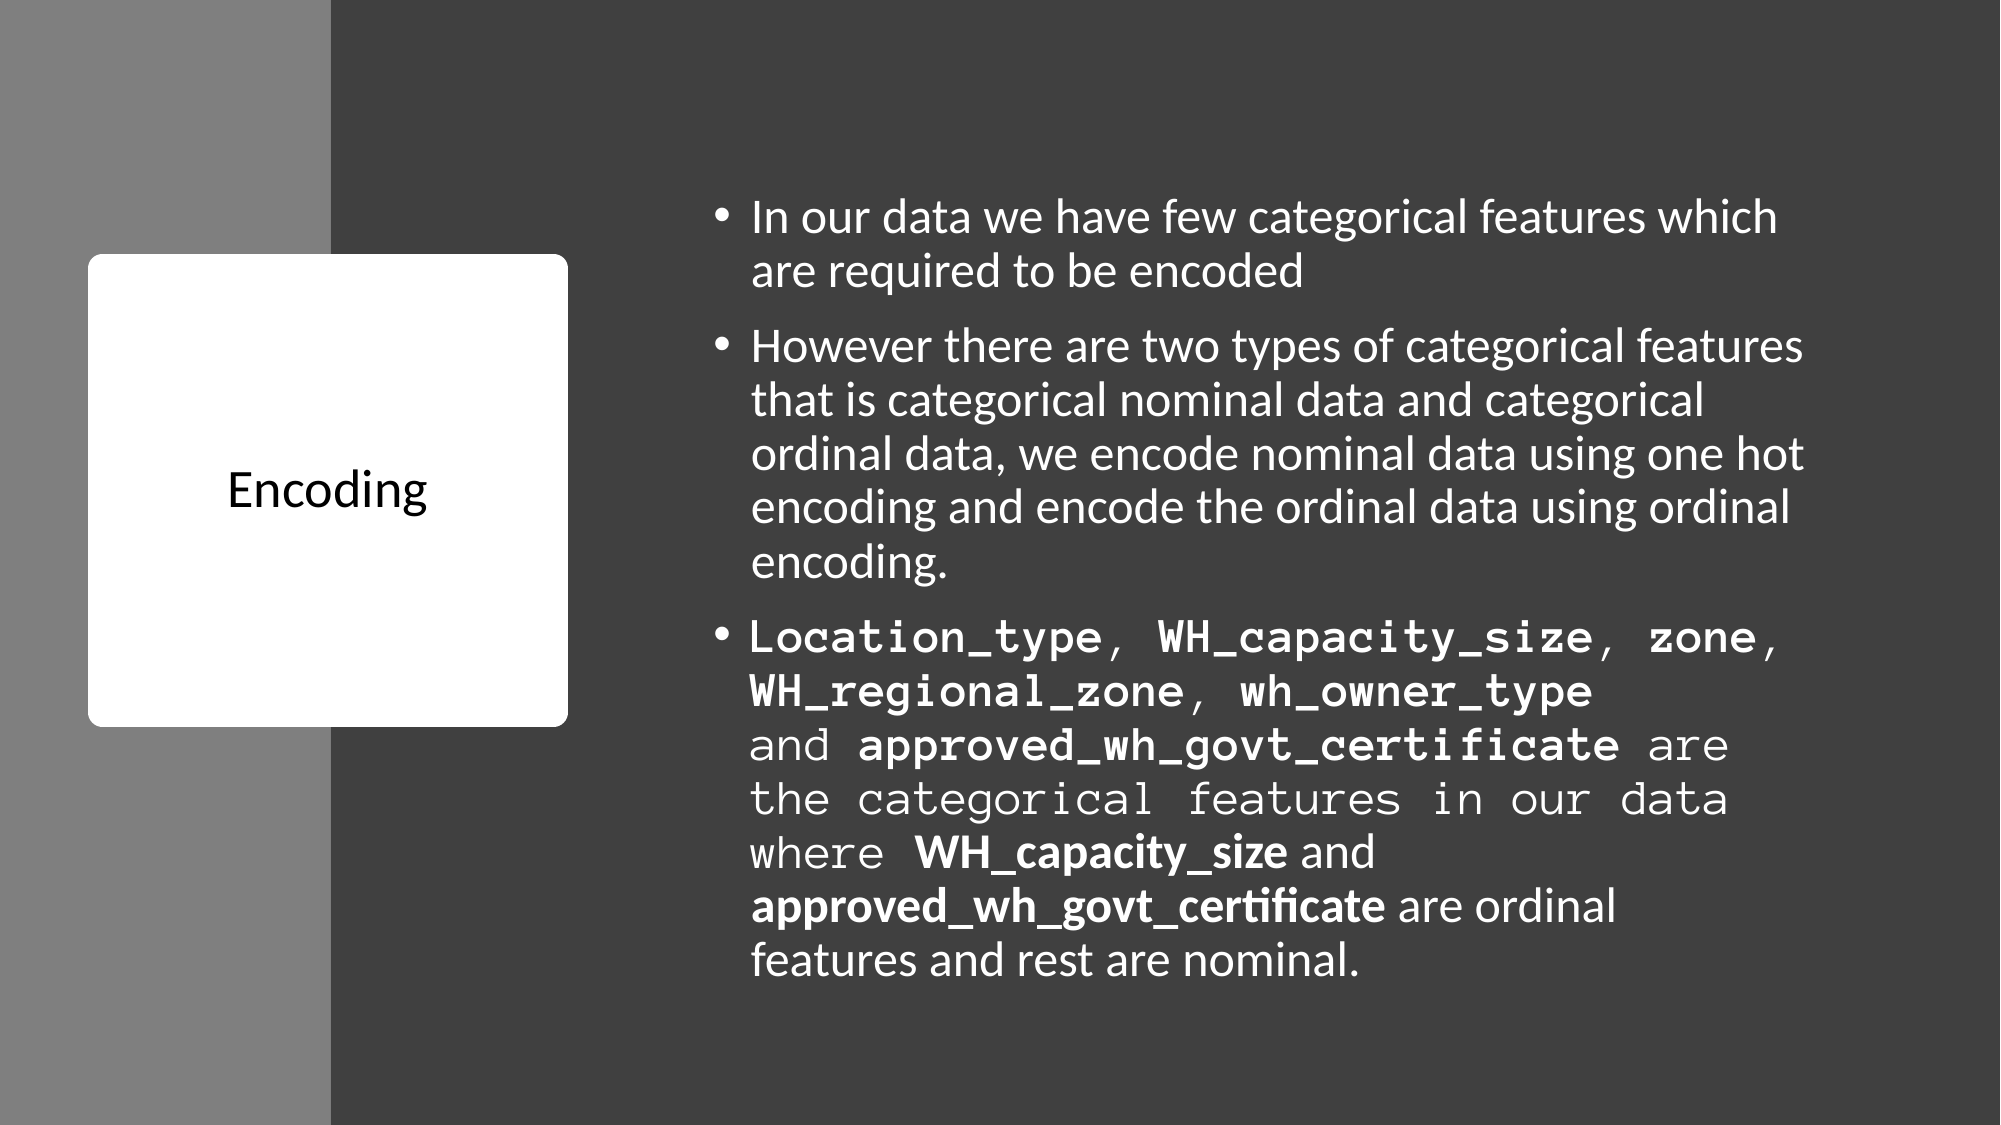

In our data we have few categorical features which are required to be encoded
However there are two types of categorical features that is categorical nominal data and categorical ordinal data, we encode nominal data using one hot encoding and encode the ordinal data using ordinal encoding.
Location_type, WH_capacity_size, zone, WH_regional_zone, wh_owner_type and approved_wh_govt_certificate are the categorical features in our data where WH_capacity_size and approved_wh_govt_certificate are ordinal features and rest are nominal.
# Encoding